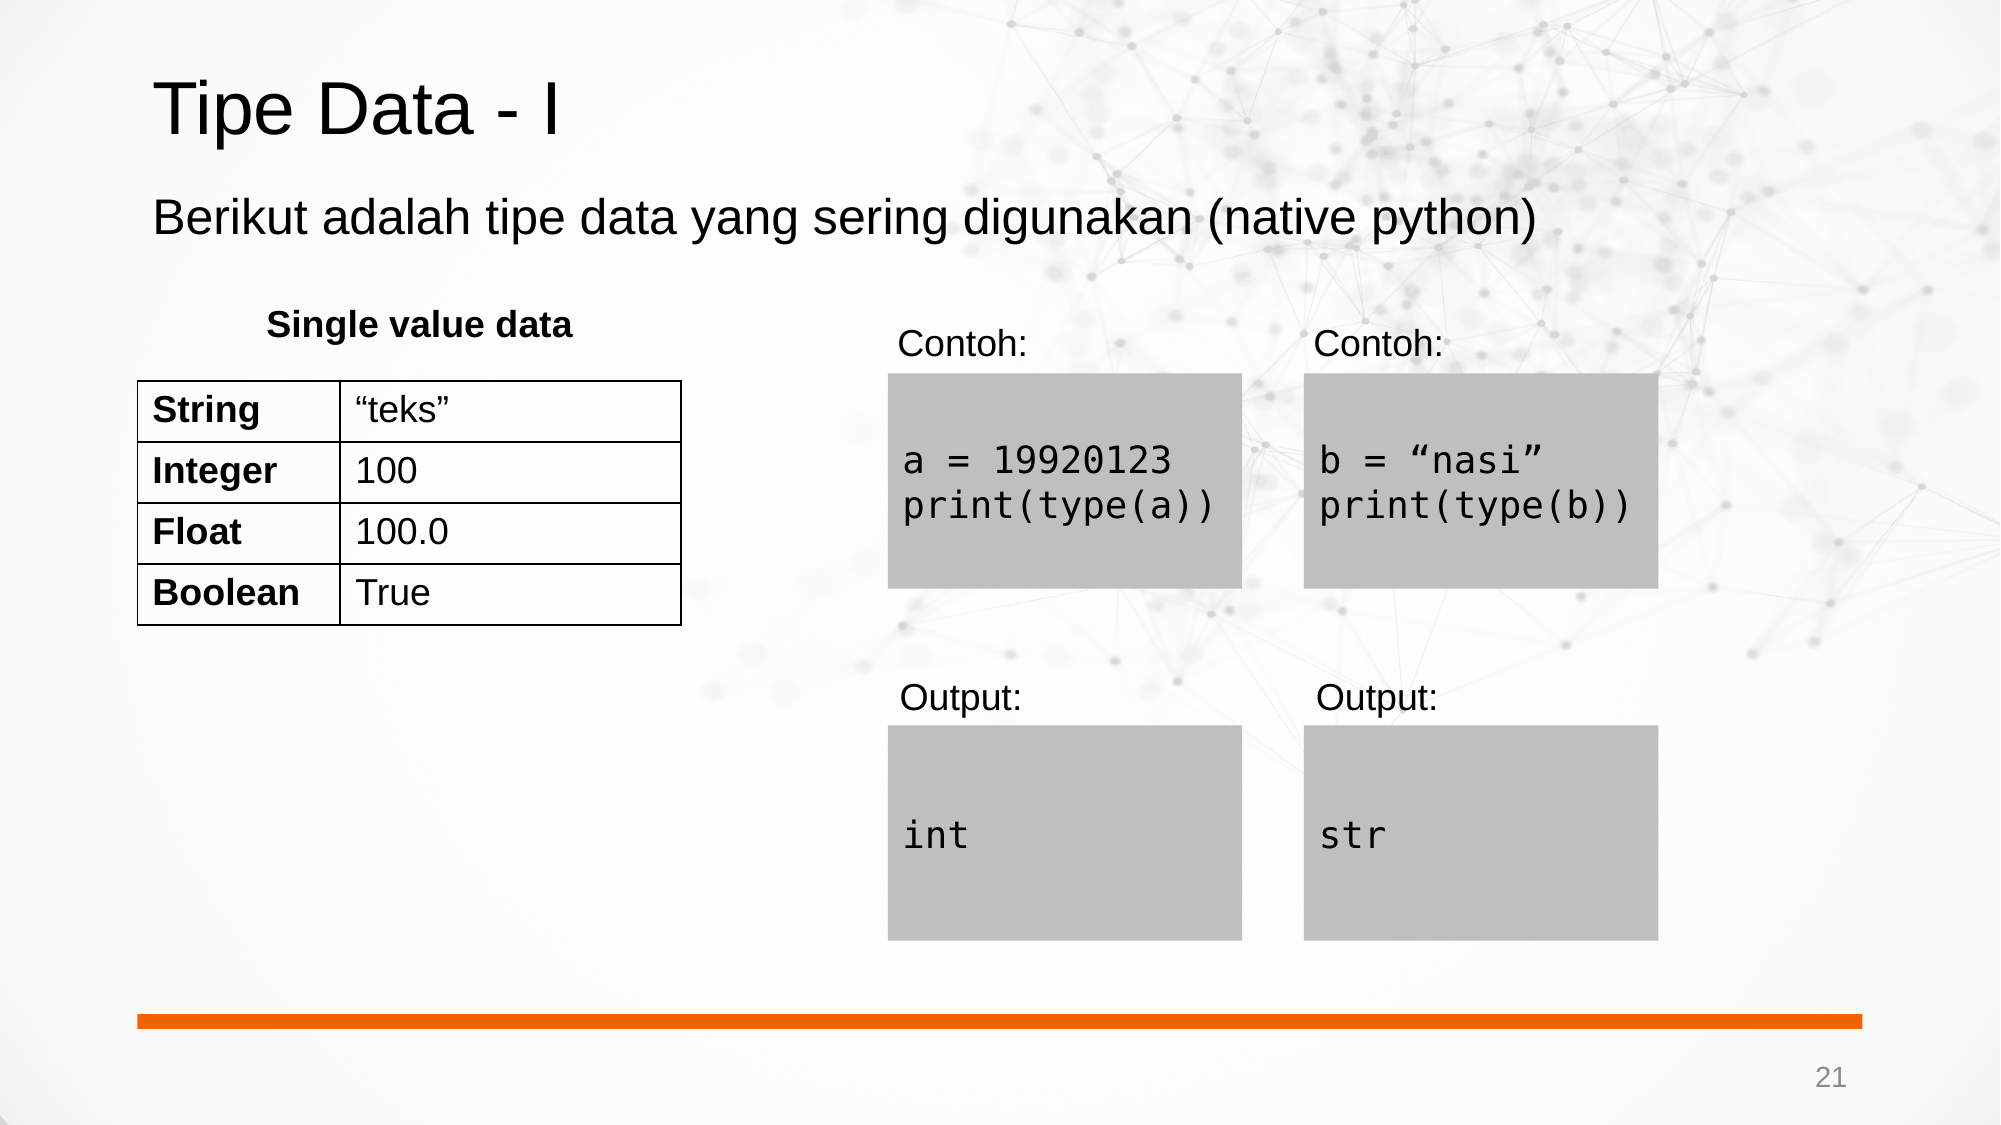

# Tipe Data - I
Berikut adalah tipe data yang sering digunakan (native python)
Single value data
Contoh:
Contoh:
a = 19920123
print(type(a))
b = “nasi”
print(type(b))
| String | “teks” |
| --- | --- |
| Integer | 100 |
| Float | 100.0 |
| Boolean | True |
Output:
Output:
int
str
21